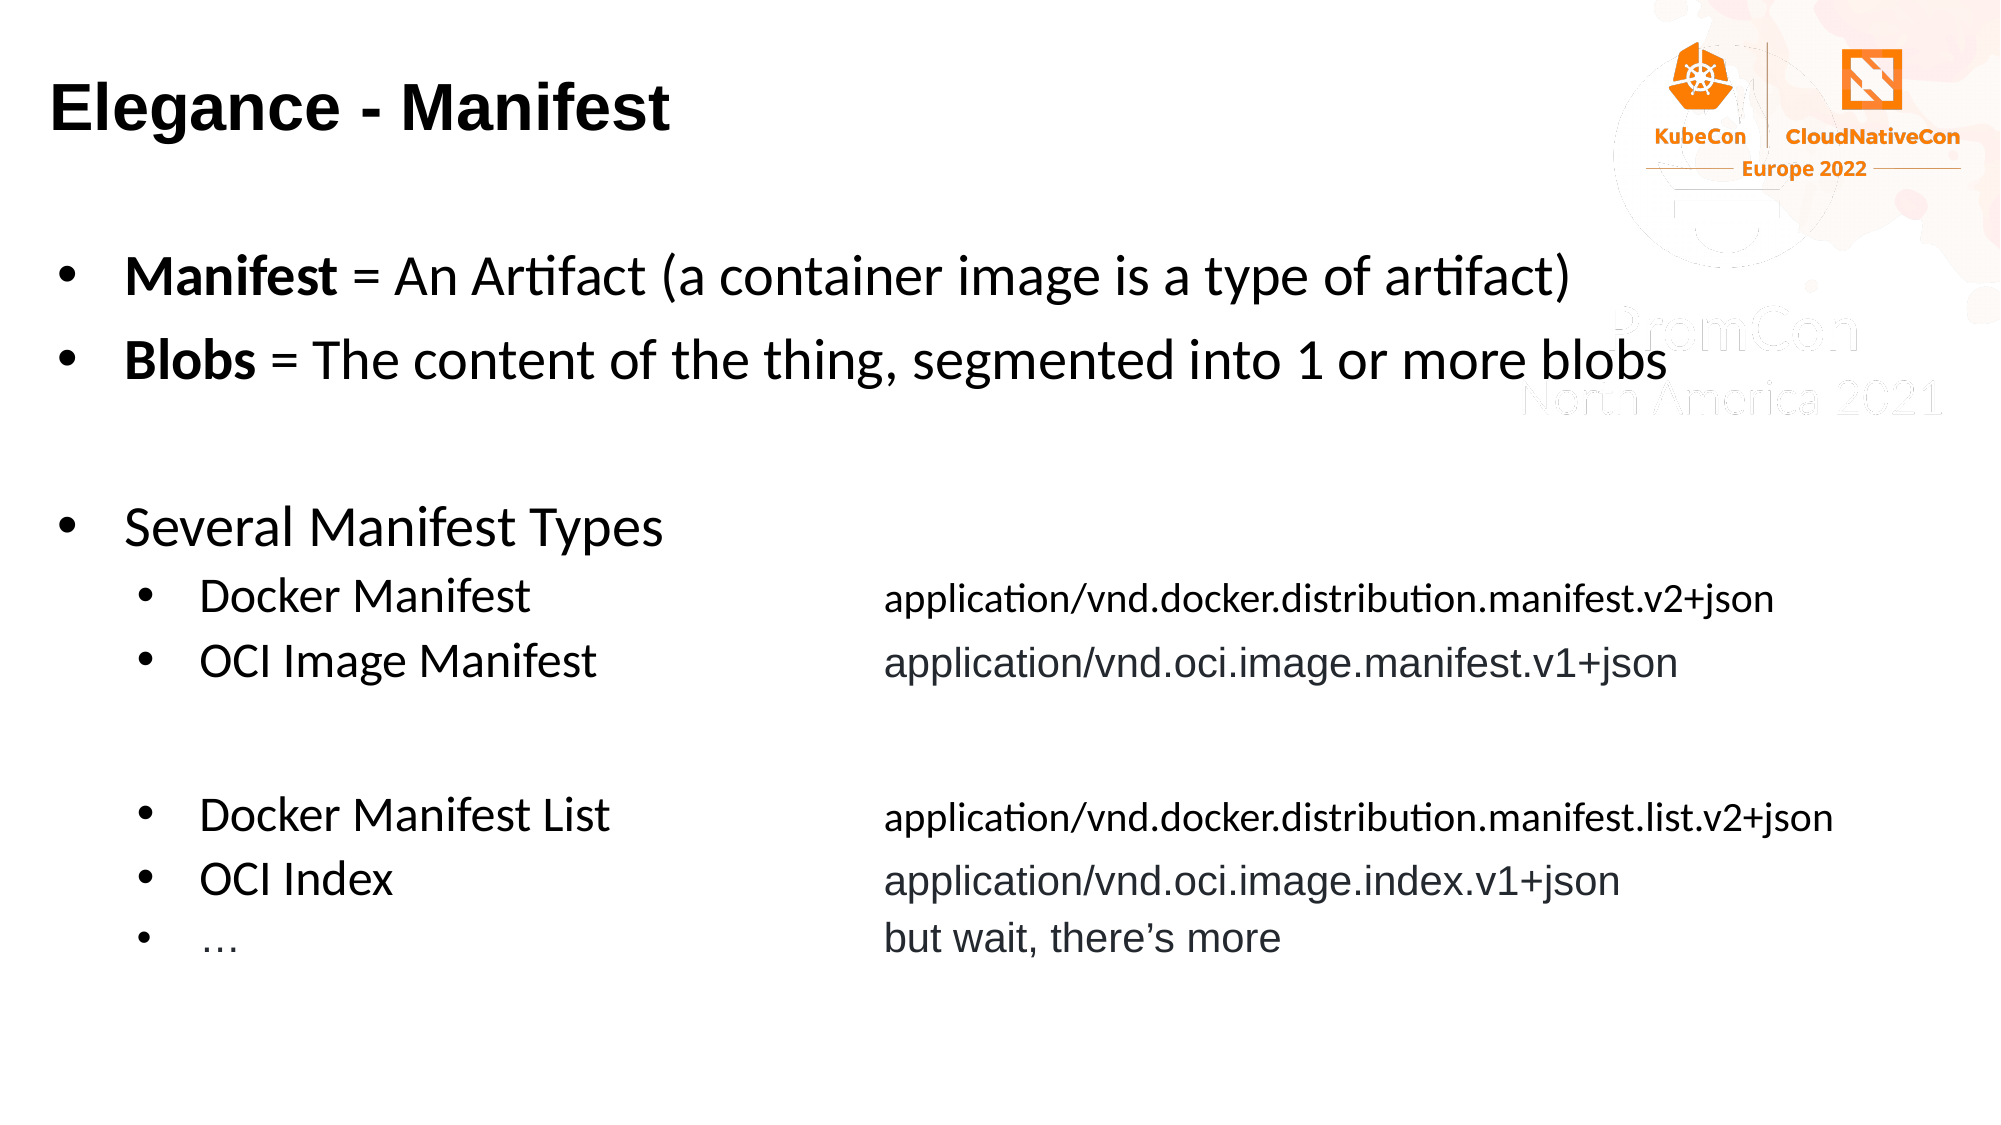

# Elegance - Manifest
Manifest = An Artifact (a container image is a type of artifact)
Blobs = The content of the thing, segmented into 1 or more blobs

Several Manifest Types
Docker Manifest 	application/vnd.docker.distribution.manifest.v2+json
OCI Image Manifest 	application/vnd.oci.image.manifest.v1+json

Docker Manifest List 	application/vnd.docker.distribution.manifest.list.v2+json
OCI Index 	application/vnd.oci.image.index.v1+json
… 	but wait, there’s more